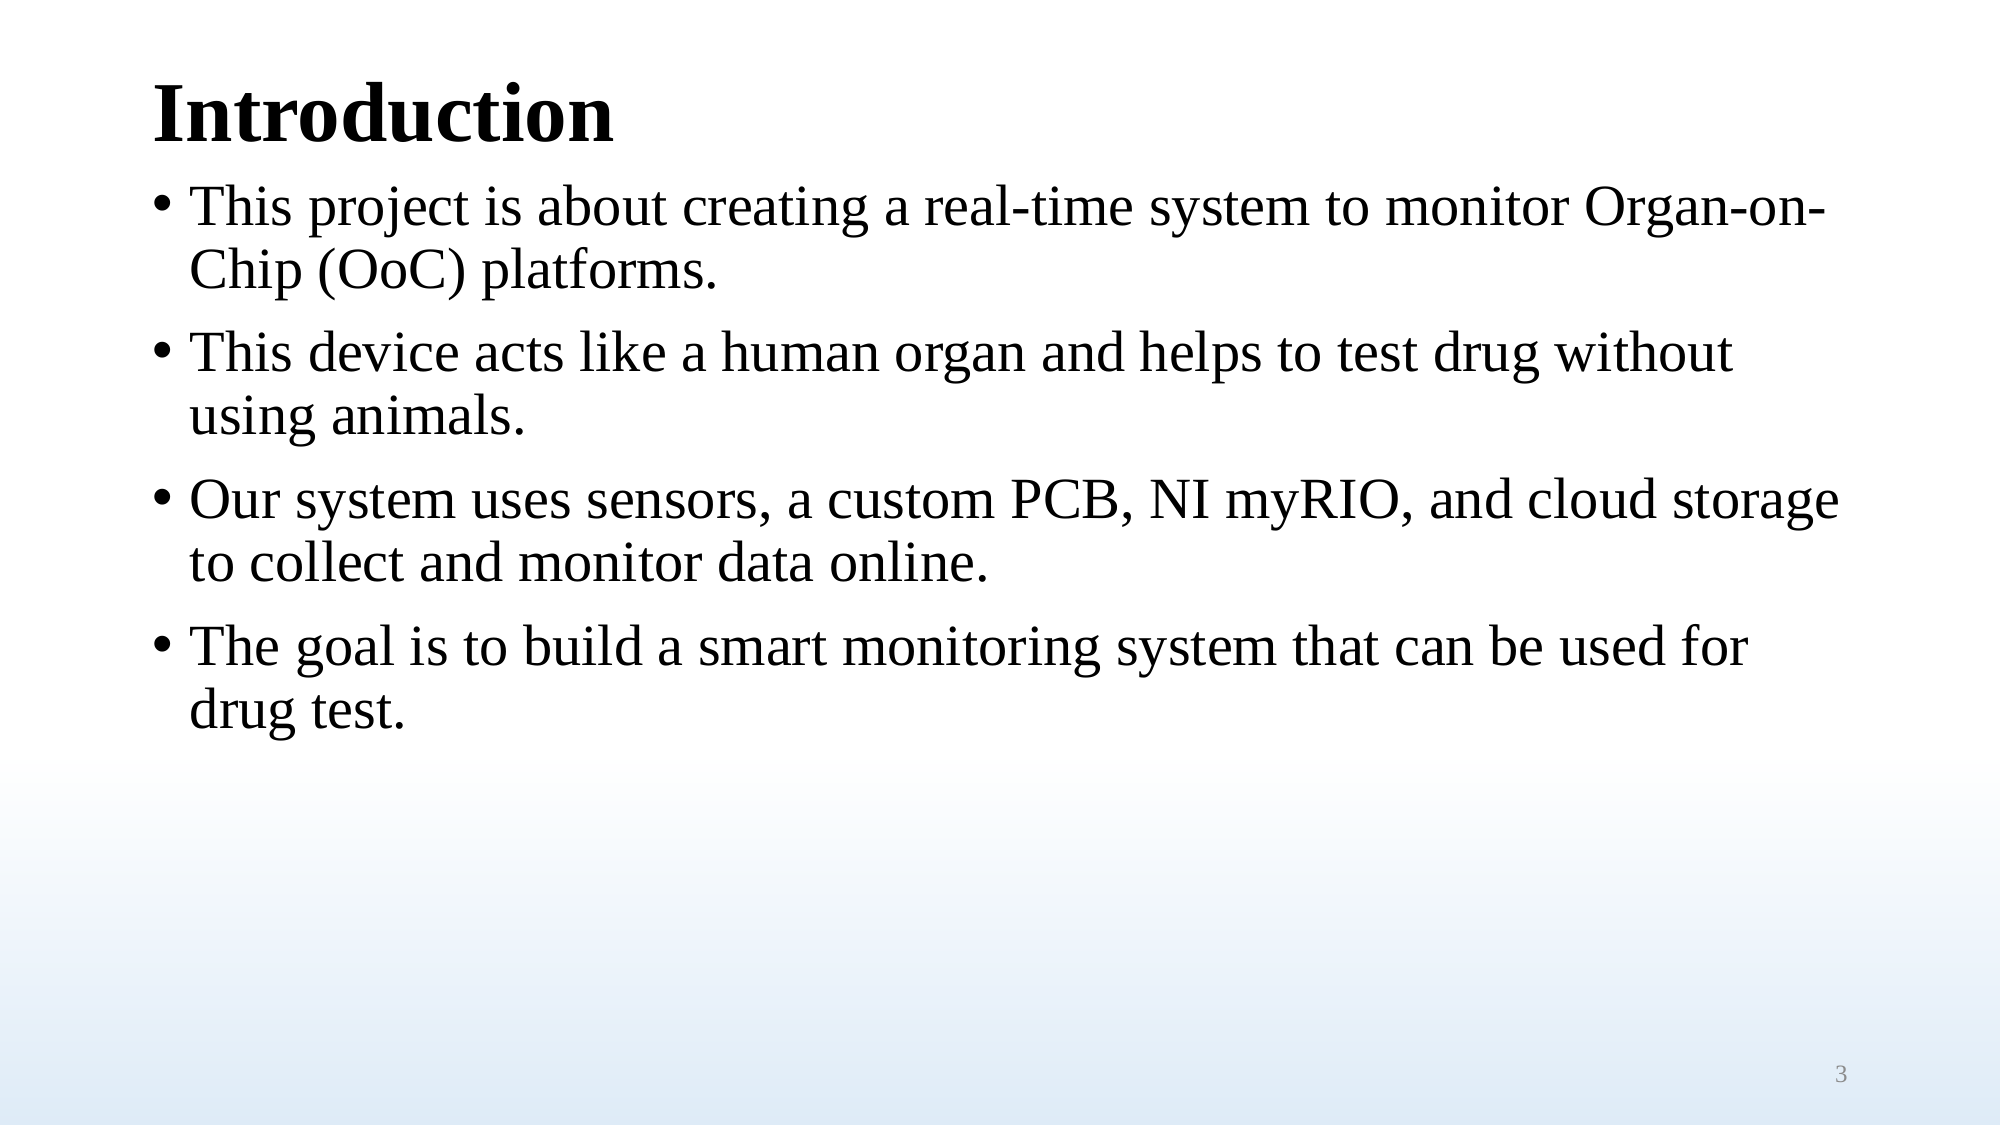

# Introduction
This project is about creating a real-time system to monitor Organ-on-Chip (OoC) platforms.
This device acts like a human organ and helps to test drug without using animals.
Our system uses sensors, a custom PCB, NI myRIO, and cloud storage to collect and monitor data online.
The goal is to build a smart monitoring system that can be used for drug test.
3